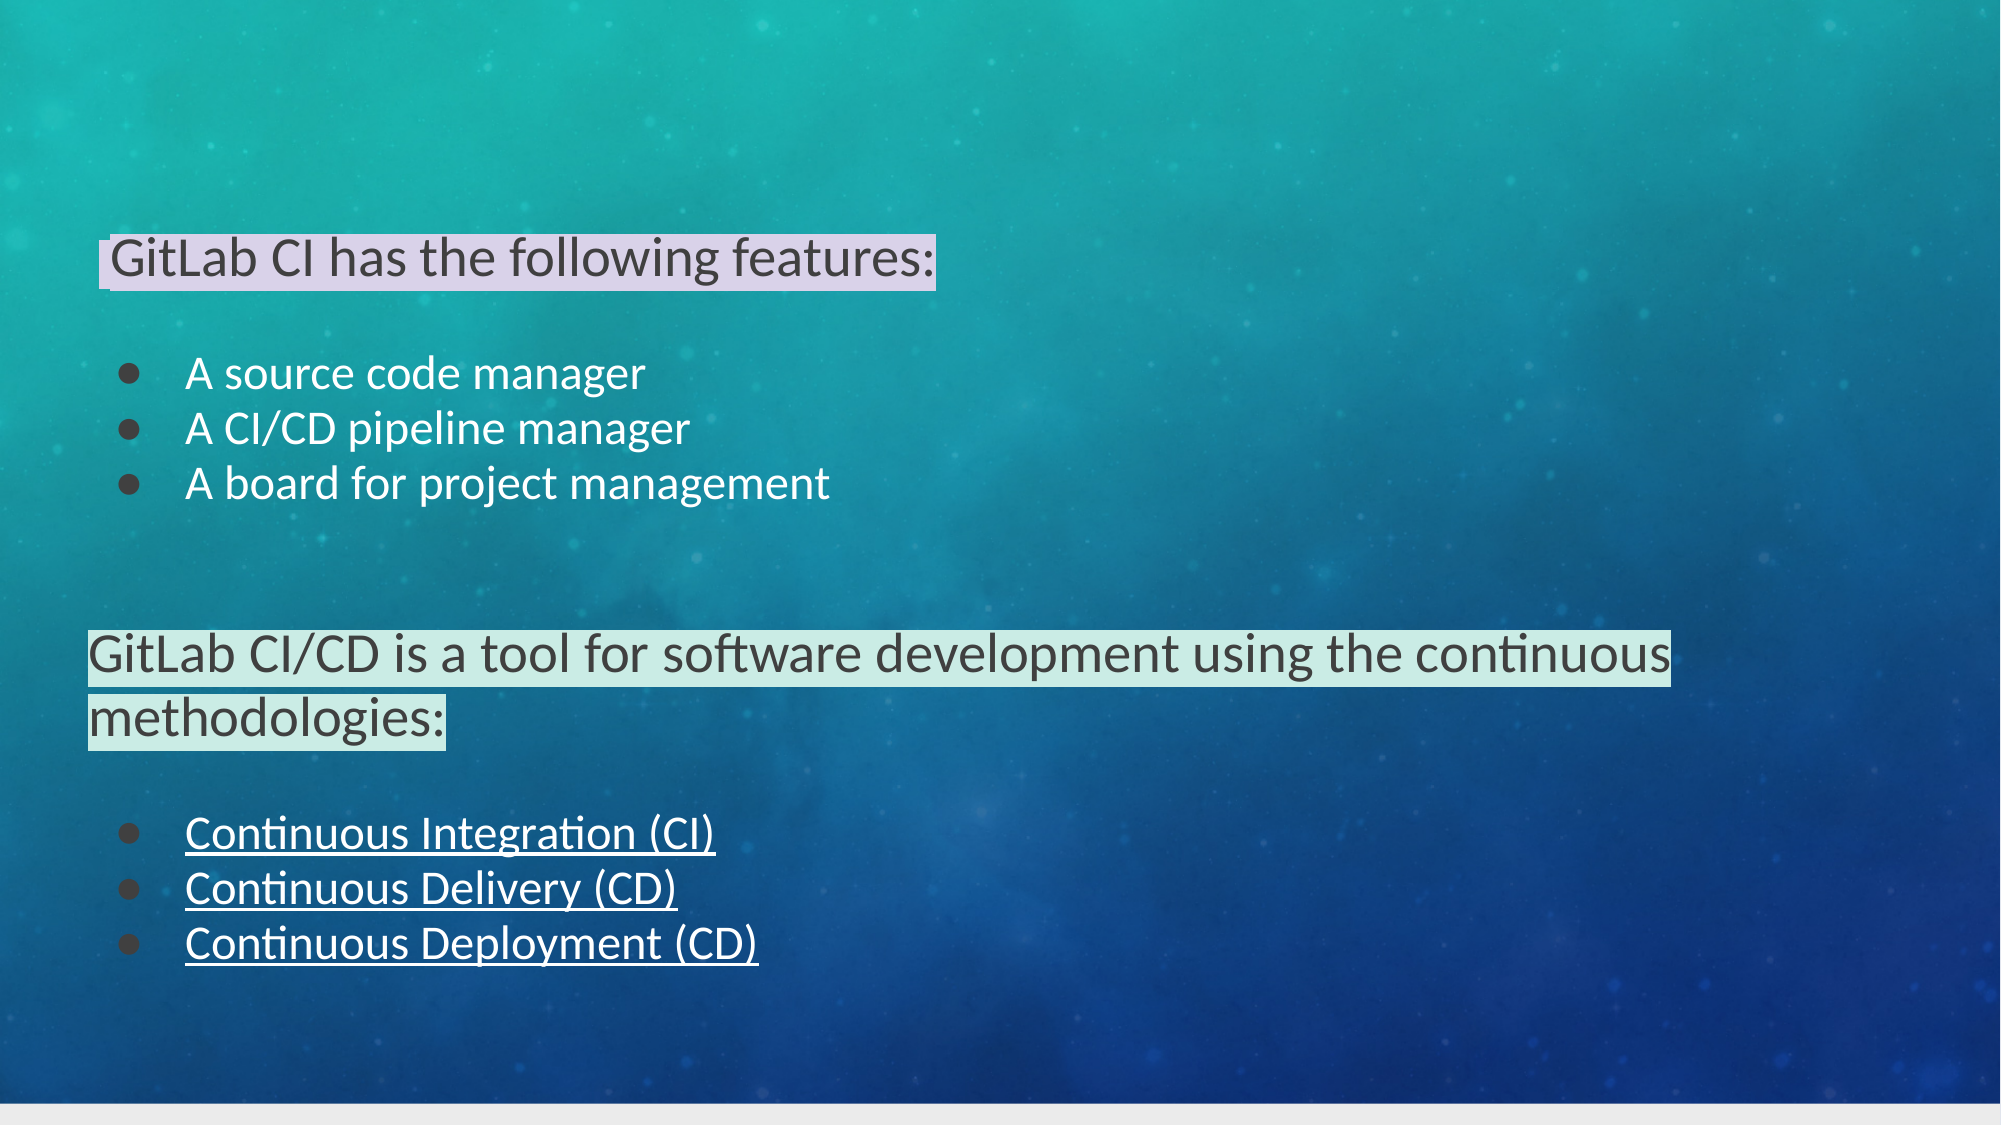

GitLab CI has the following features:

A source code manager
A CI/CD pipeline manager
A board for project management

GitLab CI/CD is a tool for software development using the continuous methodologies:

Continuous Integration (CI)
Continuous Delivery (CD)
Continuous Deployment (CD)